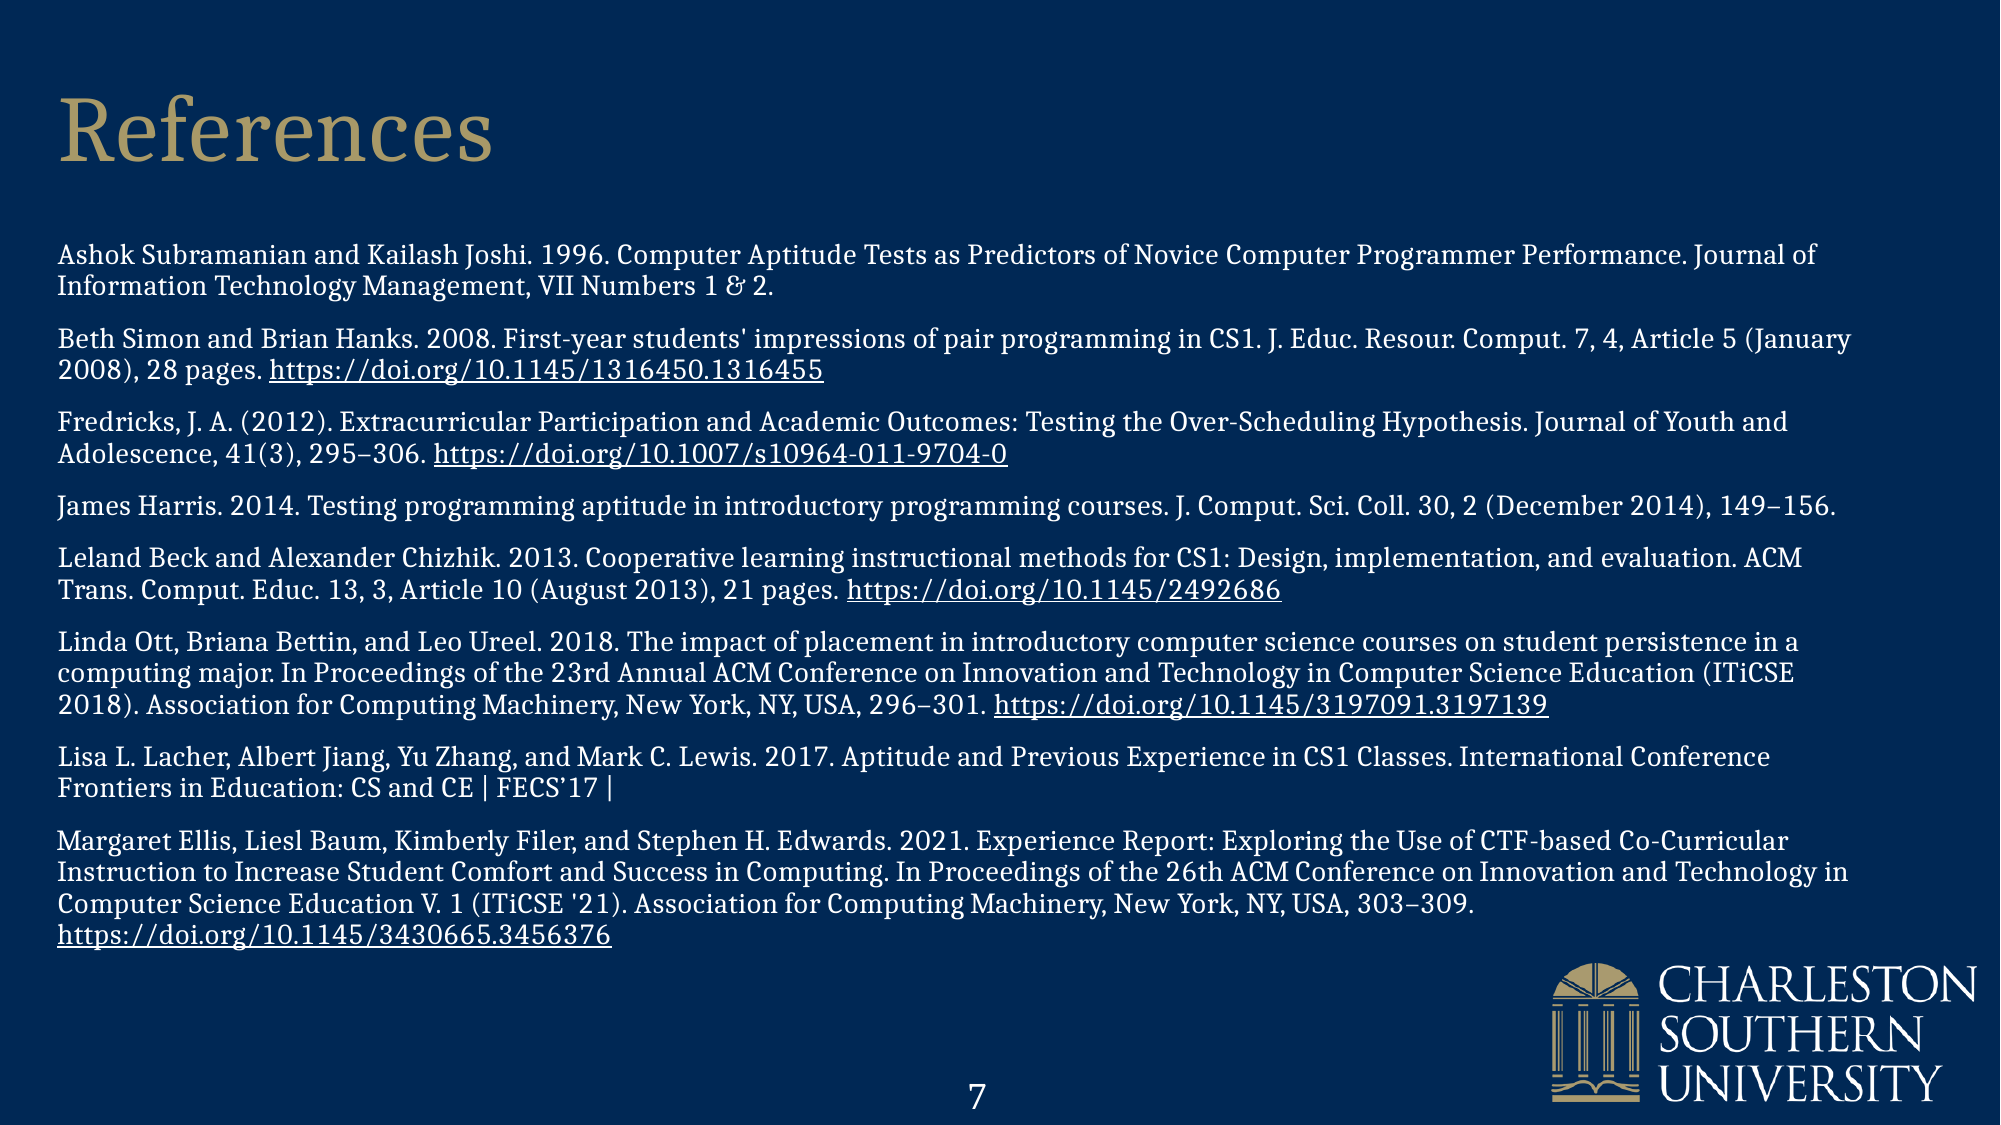

References

Ashok Subramanian and Kailash Joshi. 1996. Computer Aptitude Tests as Predictors of Novice Computer Programmer Performance. Journal of Information Technology Management, VII Numbers 1 & 2.
Beth Simon and Brian Hanks. 2008. First-year students' impressions of pair programming in CS1. J. Educ. Resour. Comput. 7, 4, Article 5 (January 2008), 28 pages. https://doi.org/10.1145/1316450.1316455
Fredricks, J. A. (2012). Extracurricular Participation and Academic Outcomes: Testing the Over-Scheduling Hypothesis. Journal of Youth and Adolescence, 41(3), 295–306. https://doi.org/10.1007/s10964-011-9704-0
James Harris. 2014. Testing programming aptitude in introductory programming courses. J. Comput. Sci. Coll. 30, 2 (December 2014), 149–156.
Leland Beck and Alexander Chizhik. 2013. Cooperative learning instructional methods for CS1: Design, implementation, and evaluation. ACM Trans. Comput. Educ. 13, 3, Article 10 (August 2013), 21 pages. https://doi.org/10.1145/2492686
Linda Ott, Briana Bettin, and Leo Ureel. 2018. The impact of placement in introductory computer science courses on student persistence in a computing major. In Proceedings of the 23rd Annual ACM Conference on Innovation and Technology in Computer Science Education (ITiCSE 2018). Association for Computing Machinery, New York, NY, USA, 296–301. https://doi.org/10.1145/3197091.3197139
Lisa L. Lacher, Albert Jiang, Yu Zhang, and Mark C. Lewis. 2017. Aptitude and Previous Experience in CS1 Classes. International Conference Frontiers in Education: CS and CE | FECS’17 |
Margaret Ellis, Liesl Baum, Kimberly Filer, and Stephen H. Edwards. 2021. Experience Report: Exploring the Use of CTF-based Co-Curricular Instruction to Increase Student Comfort and Success in Computing. In Proceedings of the 26th ACM Conference on Innovation and Technology in Computer Science Education V. 1 (ITiCSE '21). Association for Computing Machinery, New York, NY, USA, 303–309. https://doi.org/10.1145/3430665.3456376
7